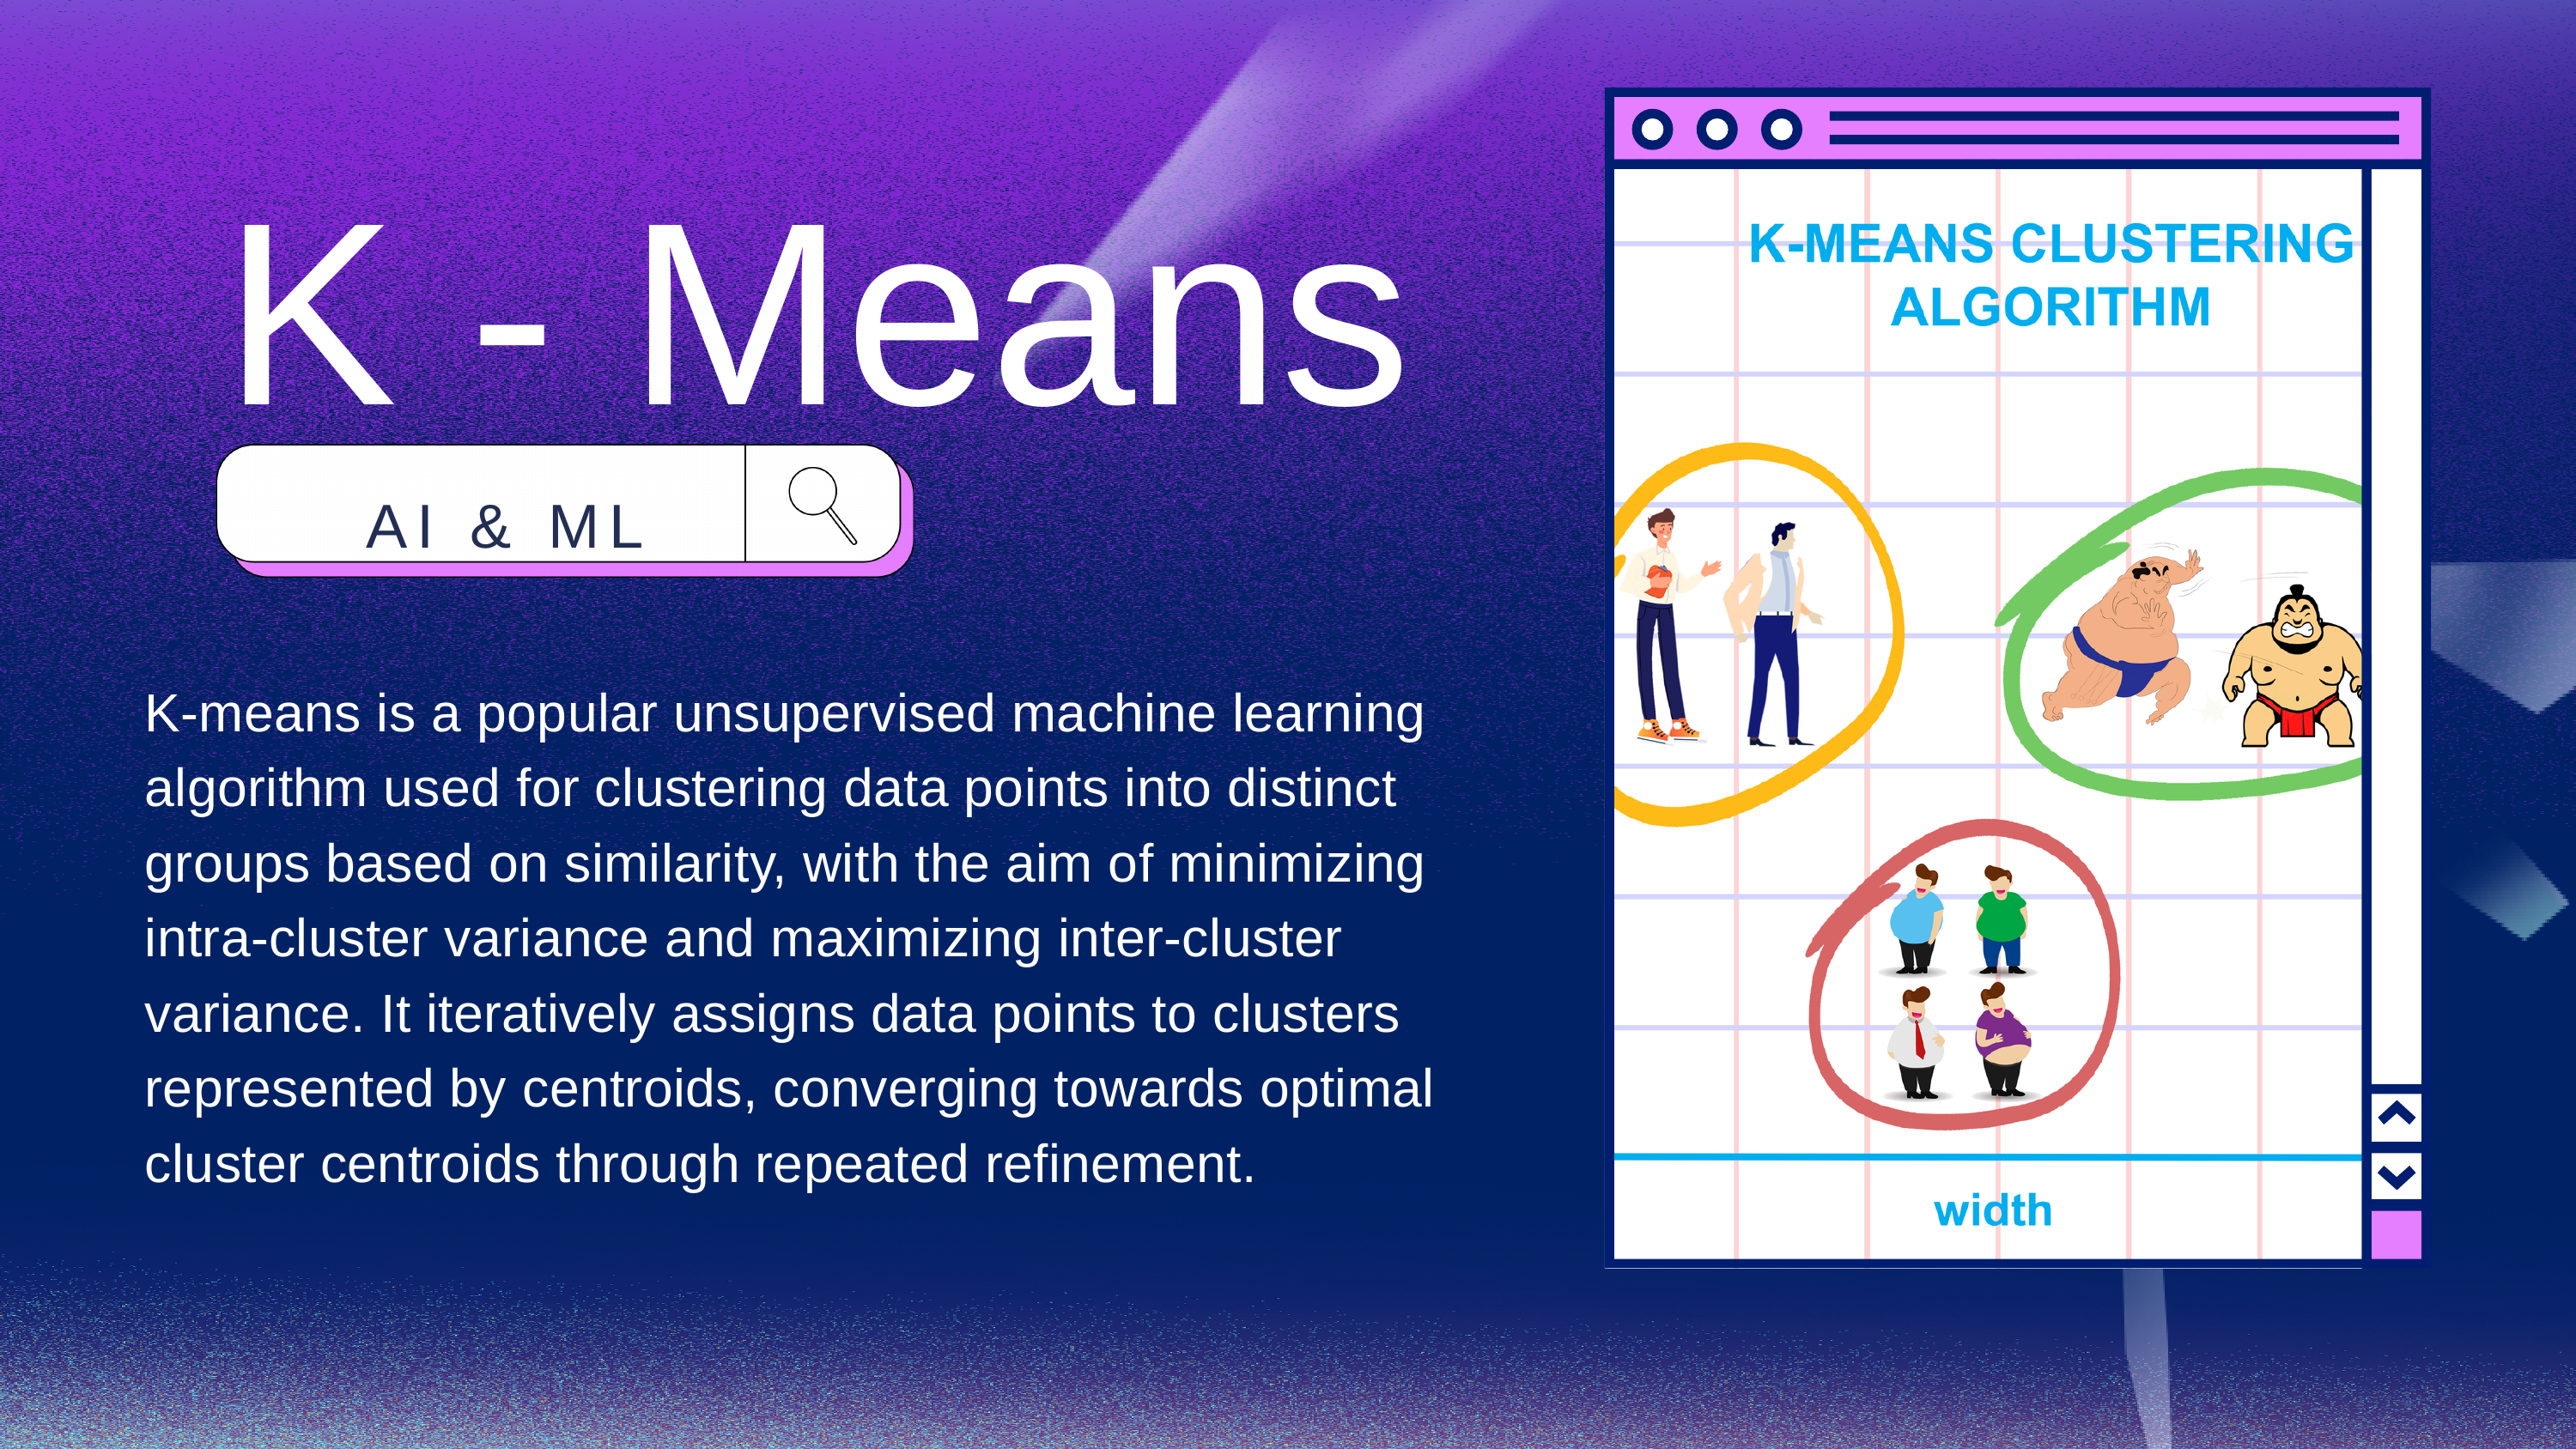

K - Means

AI & ML
K-means is a popular unsupervised machine learning algorithm used for clustering data points into distinct groups based on similarity, with the aim of minimizing intra-cluster variance and maximizing inter-cluster variance. It iteratively assigns data points to clusters represented by centroids, converging towards optimal cluster centroids through repeated refinement.